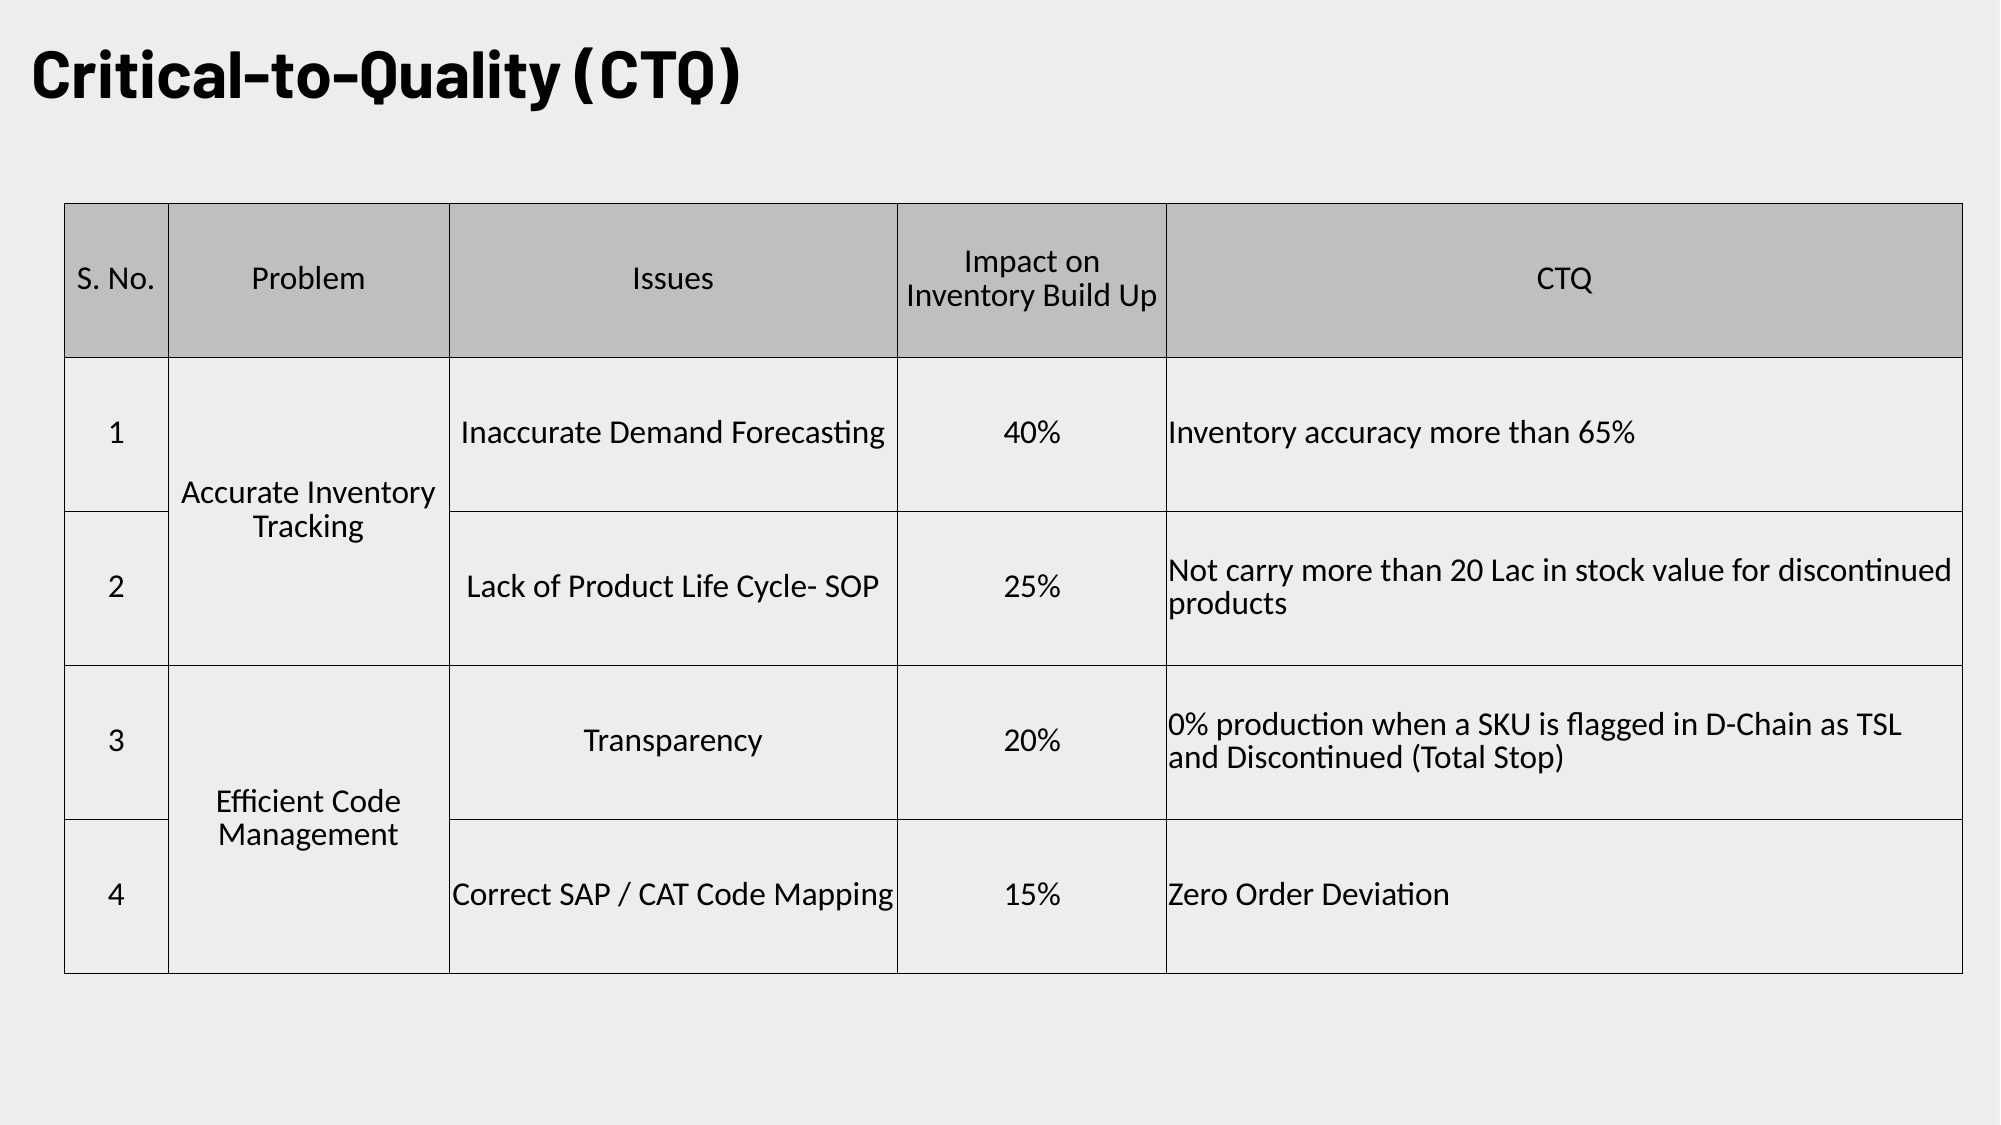

Critical-to-Quality (CTQ)
| S. No. | Problem | Issues | Impact on Inventory Build Up | CTQ |
| --- | --- | --- | --- | --- |
| 1 | Accurate Inventory Tracking | Inaccurate Demand Forecasting | 40% | Inventory accuracy more than 65% |
| 2 |  | Lack of Product Life Cycle- SOP | 25% | Not carry more than 20 Lac in stock value for discontinued products |
| 3 | Efficient Code Management | Transparency | 20% | 0% production when a SKU is flagged in D-Chain as TSL and Discontinued (Total Stop) |
| 4 |  | Correct SAP / CAT Code Mapping | 15% | Zero Order Deviation |